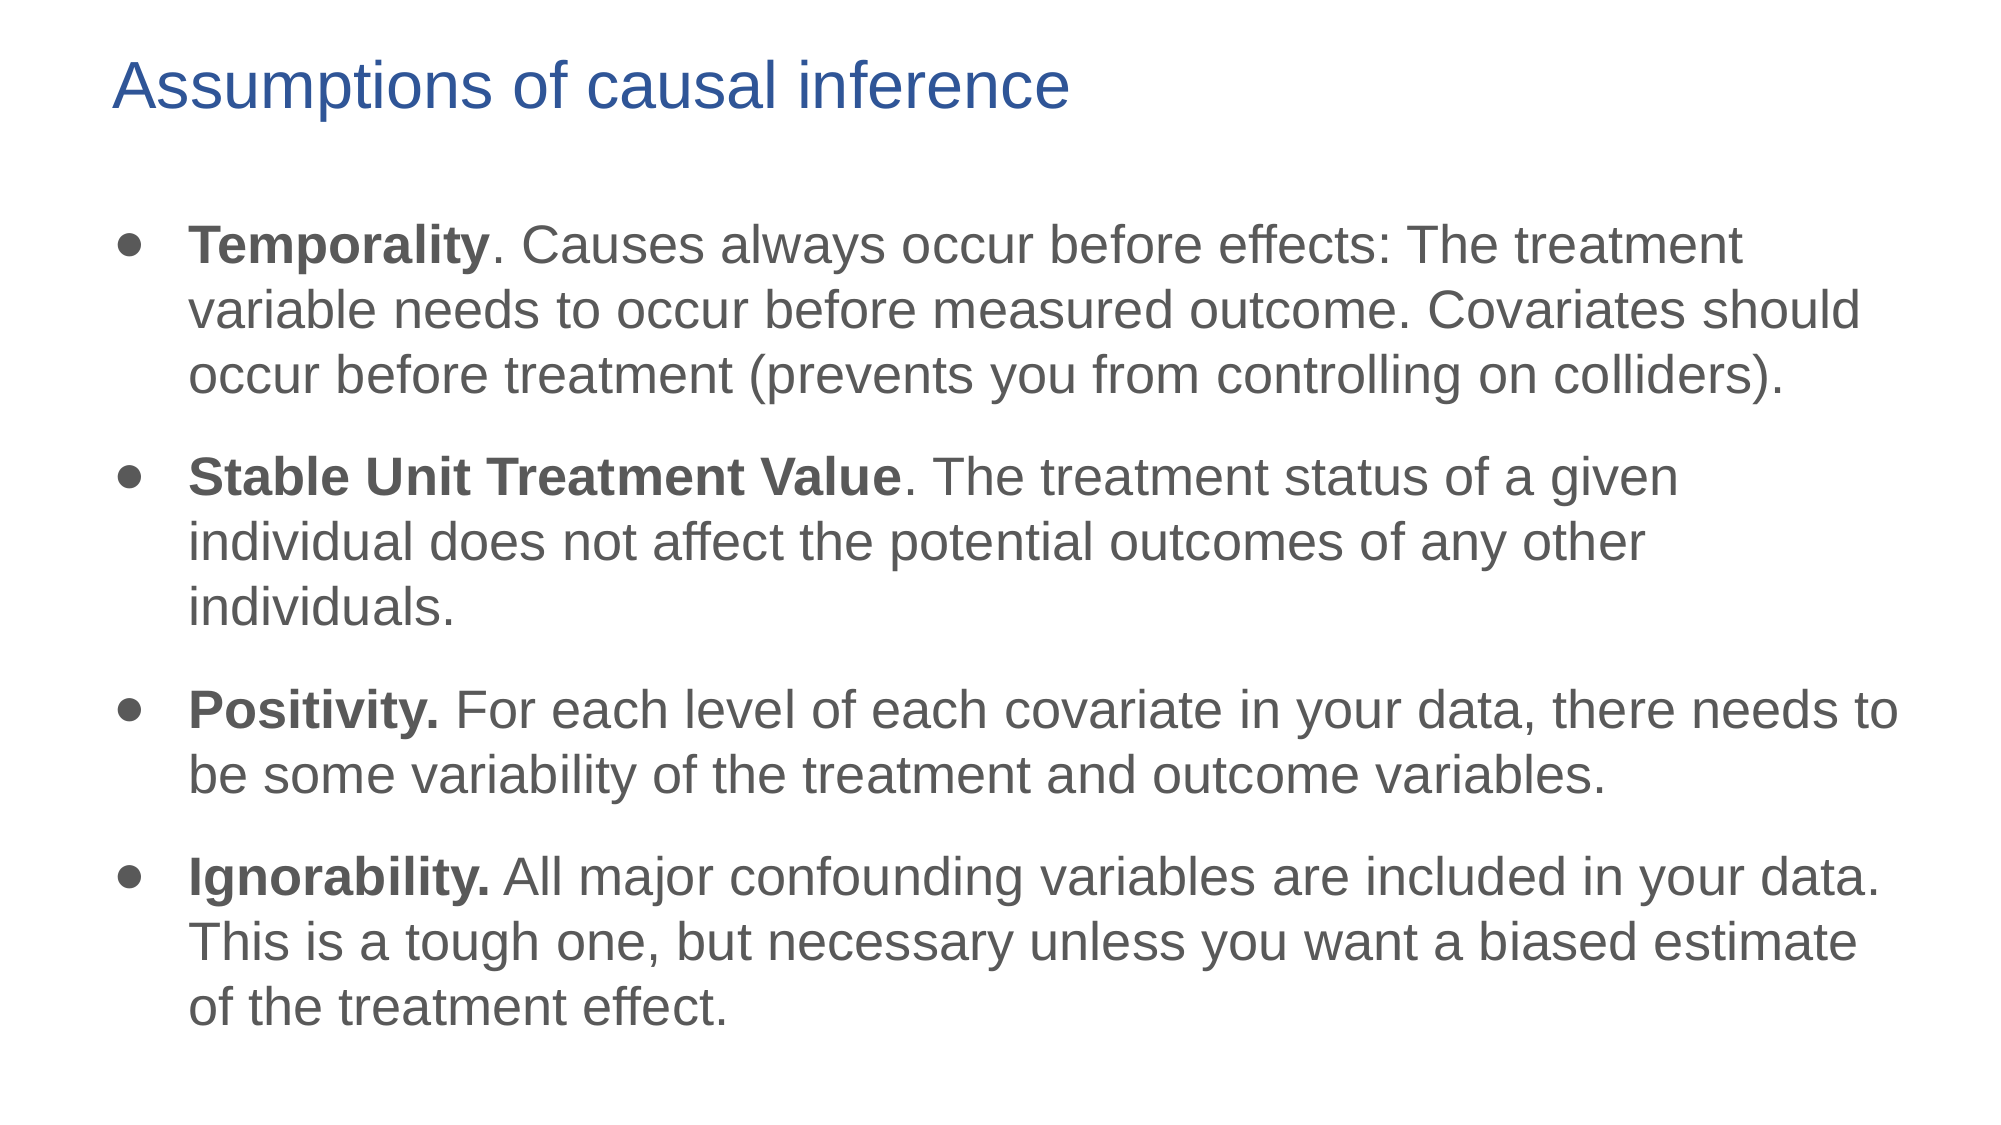

Assumptions of causal inference
Temporality. Causes always occur before effects: The treatment variable needs to occur before measured outcome. Covariates should occur before treatment (prevents you from controlling on colliders).
Stable Unit Treatment Value. The treatment status of a given individual does not affect the potential outcomes of any other individuals.
Positivity. For each level of each covariate in your data, there needs to be some variability of the treatment and outcome variables.
Ignorability. All major confounding variables are included in your data. This is a tough one, but necessary unless you want a biased estimate of the treatment effect.